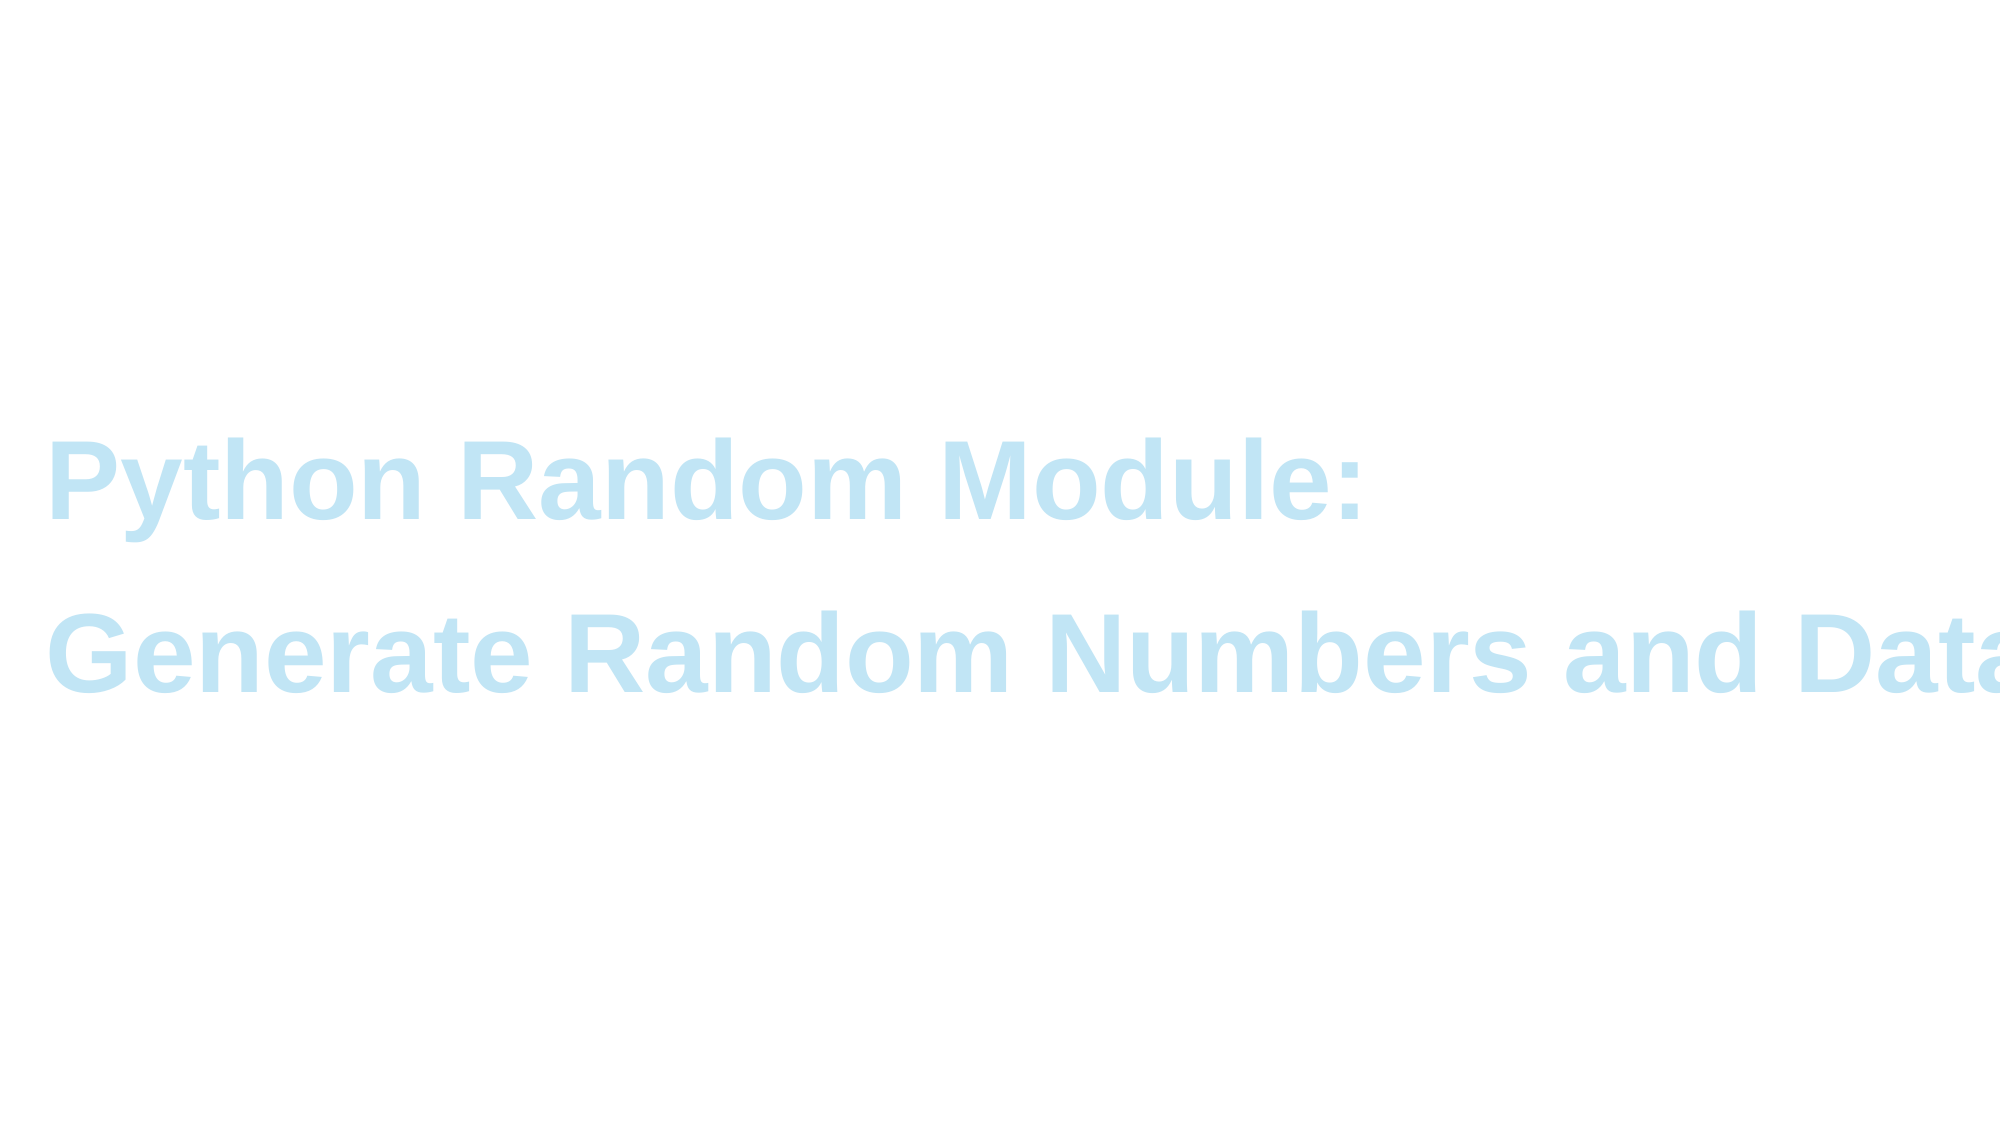

Python Random Module:
Generate Random Numbers and Data